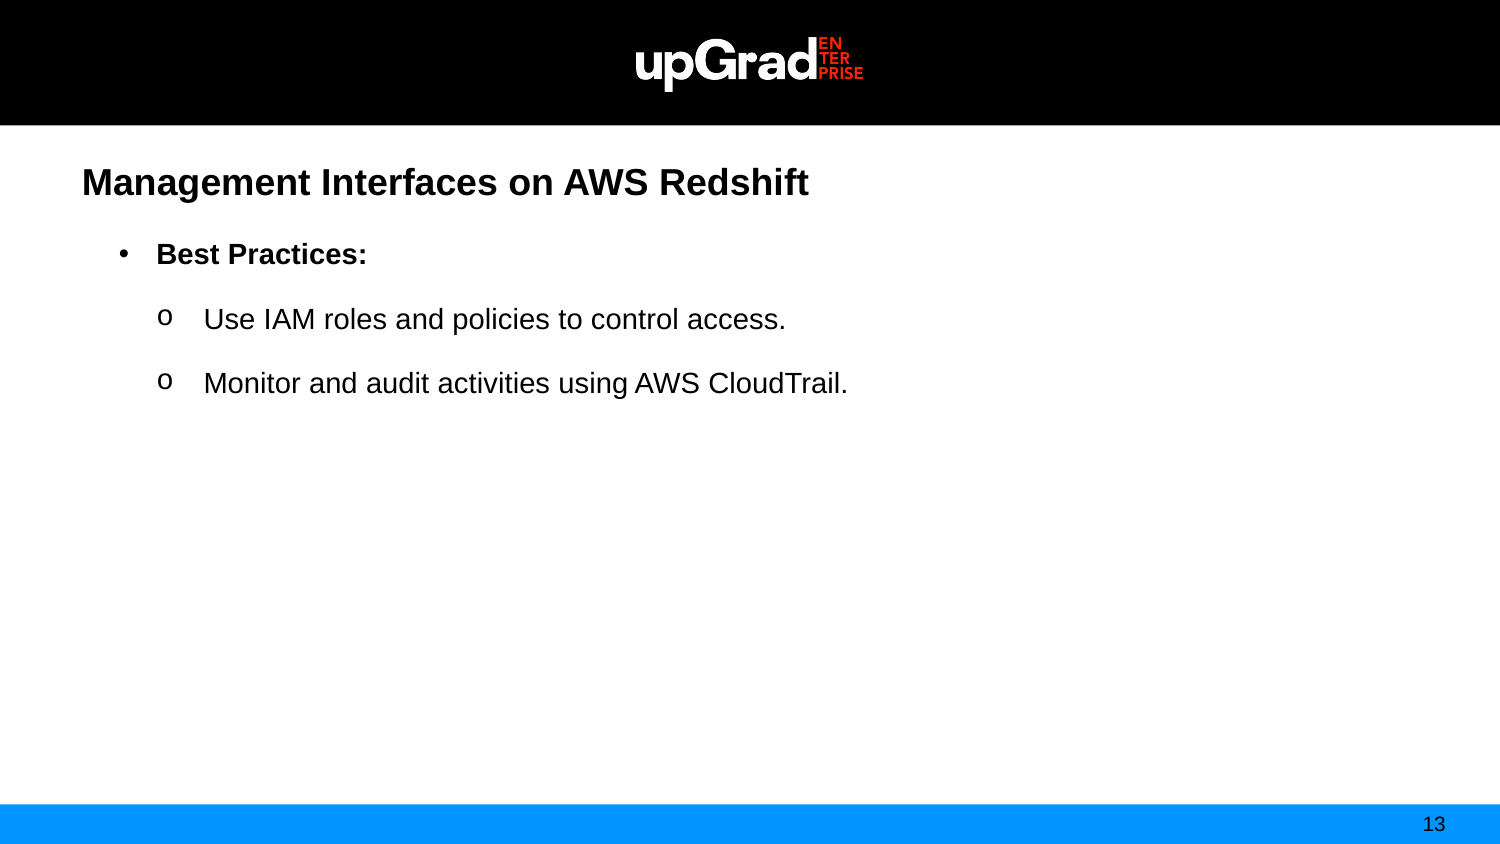

Management Interfaces on AWS Redshift
Best Practices:
Use IAM roles and policies to control access.
Monitor and audit activities using AWS CloudTrail.
13